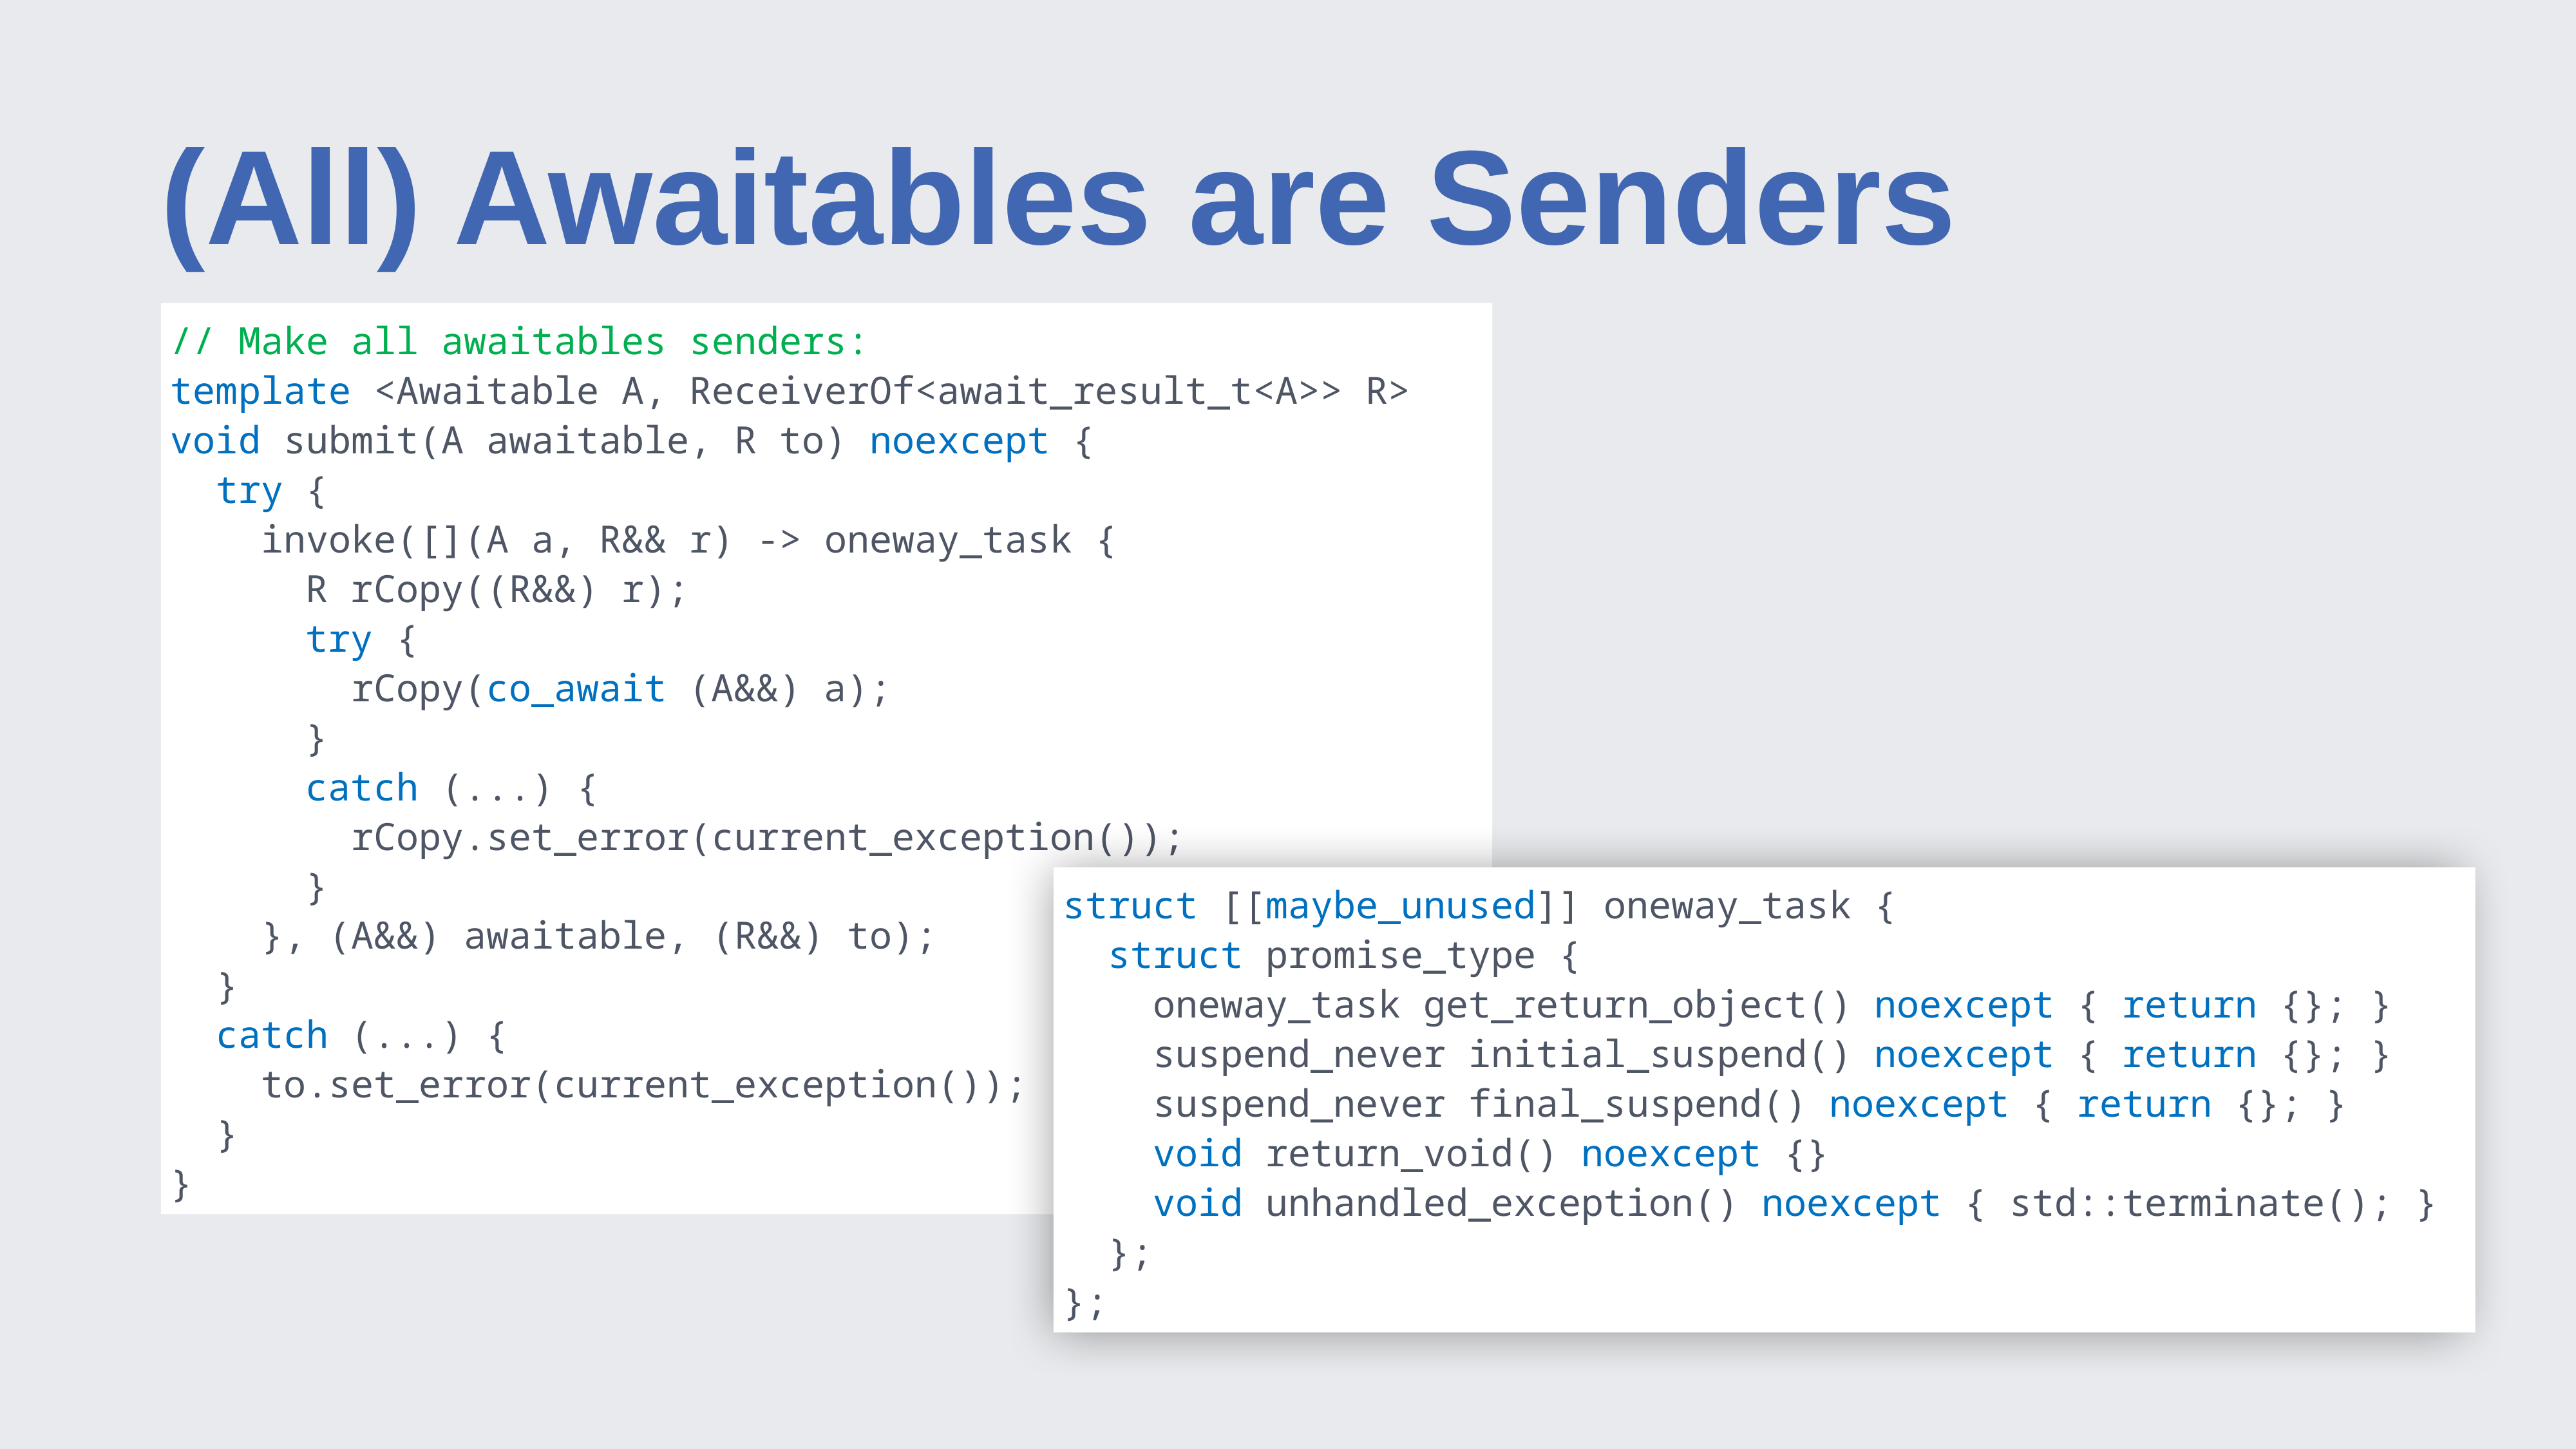

# (All) Awaitables are Senders
// Make all awaitables senders:
template <Awaitable A, ReceiverOf<await_result_t<A>> R>
void submit(A awaitable, R to) noexcept {
  try {
    invoke([](A a, R&& r) -> oneway_task {
      R rCopy((R&&) r);
      try {
        rCopy(co_await (A&&) a);
      }
      catch (...) {
        rCopy.set_error(current_exception());
      }
    }, (A&&) awaitable, (R&&) to);
  }
  catch (...) {
    to.set_error(current_exception());
  }
}

struct [[maybe_unused]] oneway_task {
  struct promise_type {
    oneway_task get_return_object() noexcept { return {}; }
    suspend_never initial_suspend() noexcept { return {}; }
    suspend_never final_suspend() noexcept { return {}; }
    void return_void() noexcept {}
    void unhandled_exception() noexcept { std::terminate(); }
  };
};